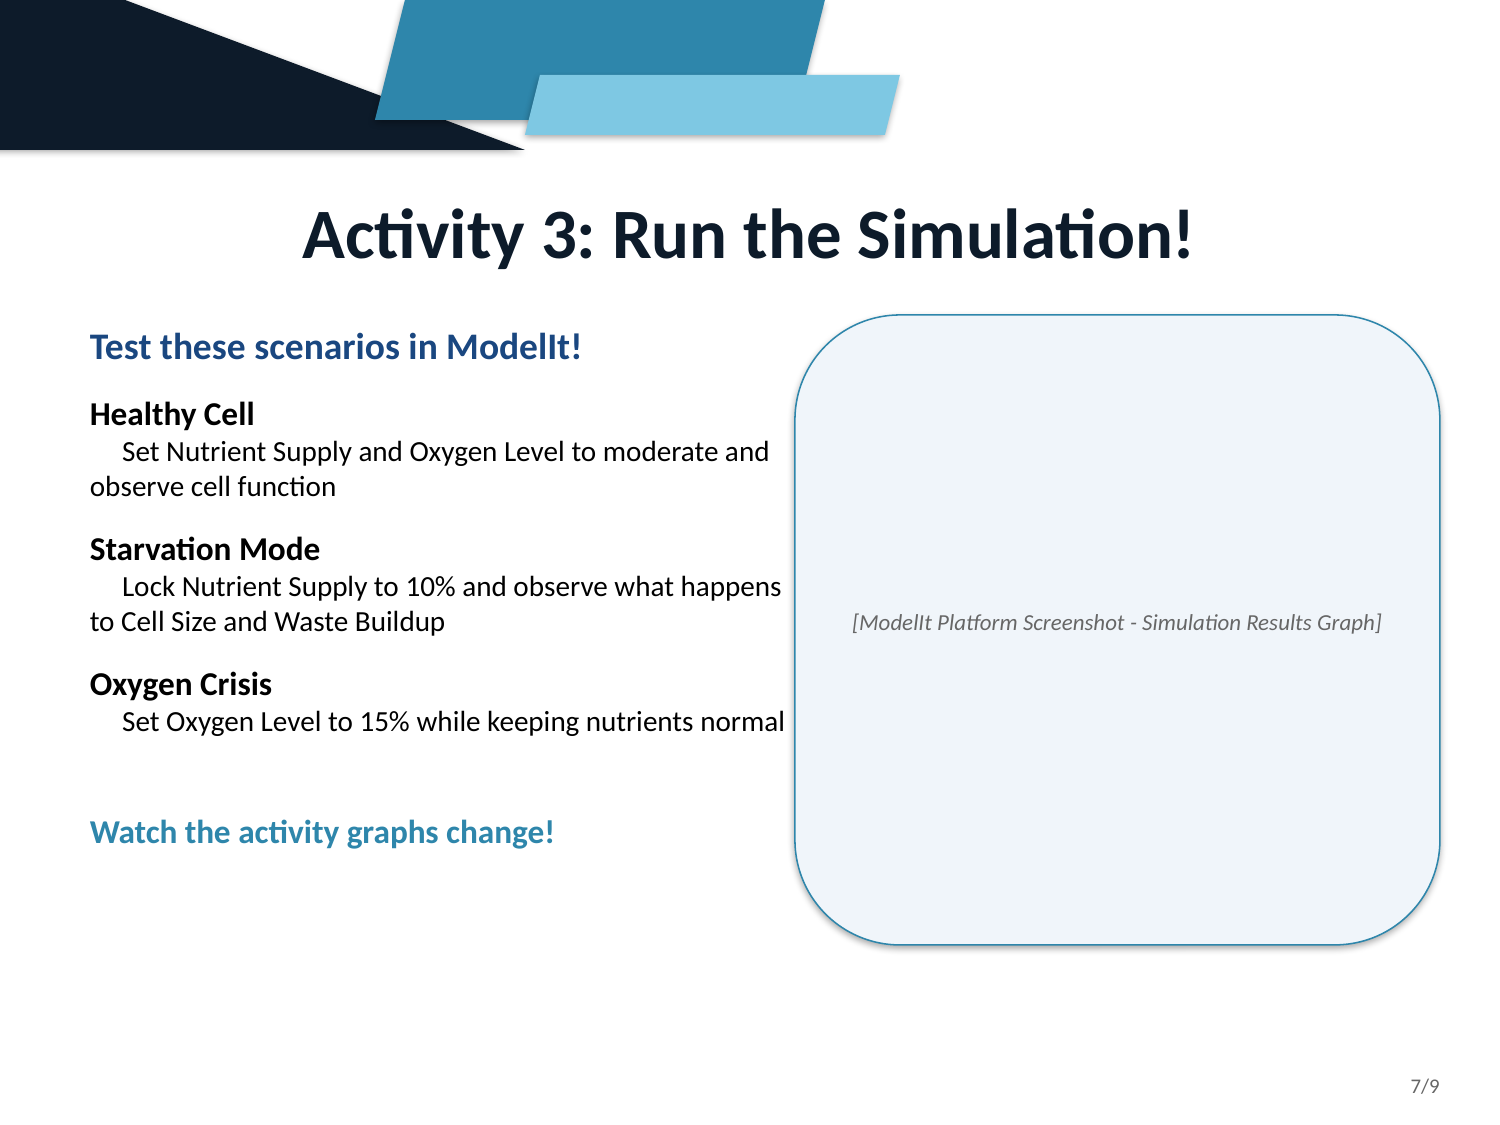

Activity 3: Run the Simulation!
Test these scenarios in ModelIt!
Healthy Cell
     Set Nutrient Supply and Oxygen Level to moderate and observe cell function
Starvation Mode
     Lock Nutrient Supply to 10% and observe what happens to Cell Size and Waste Buildup
Oxygen Crisis
     Set Oxygen Level to 15% while keeping nutrients normal
Watch the activity graphs change!

[ModelIt Platform Screenshot - Simulation Results Graph]
7/9